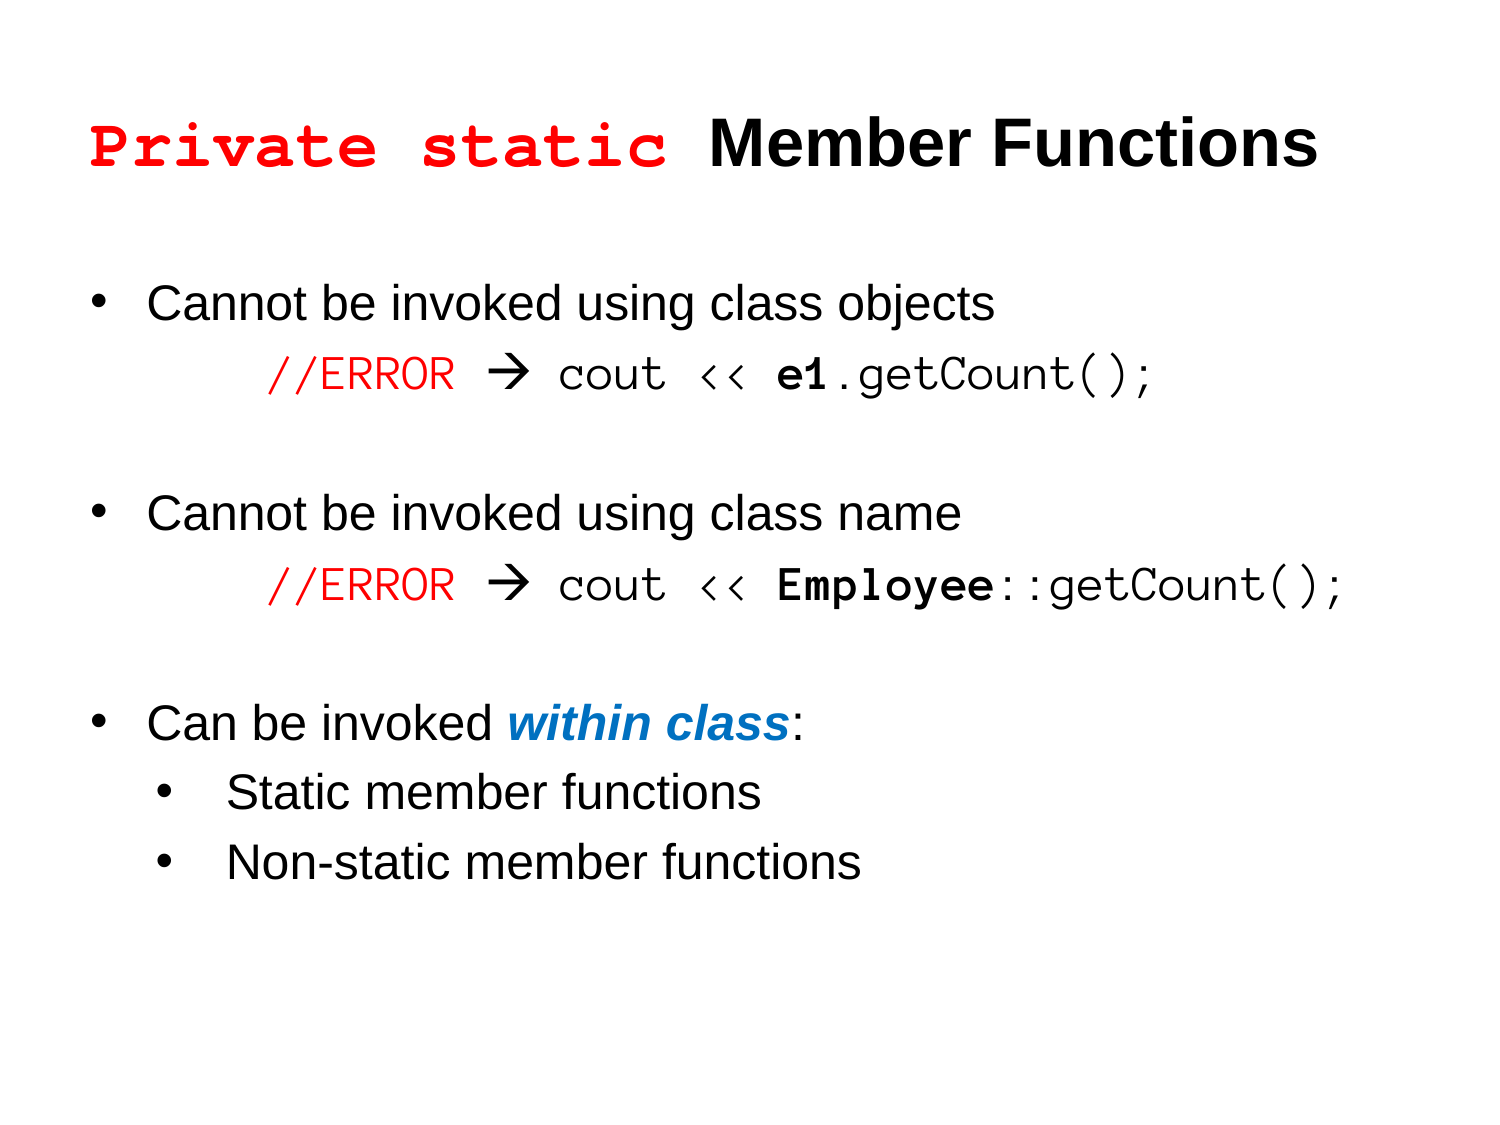

# Private static Member Functions
Cannot be invoked using class objects
	 //ERROR 🡪 cout << e1.getCount();

Cannot be invoked using class name
	 //ERROR 🡪 cout << Employee::getCount();

Can be invoked within class:
 Static member functions
 Non-static member functions